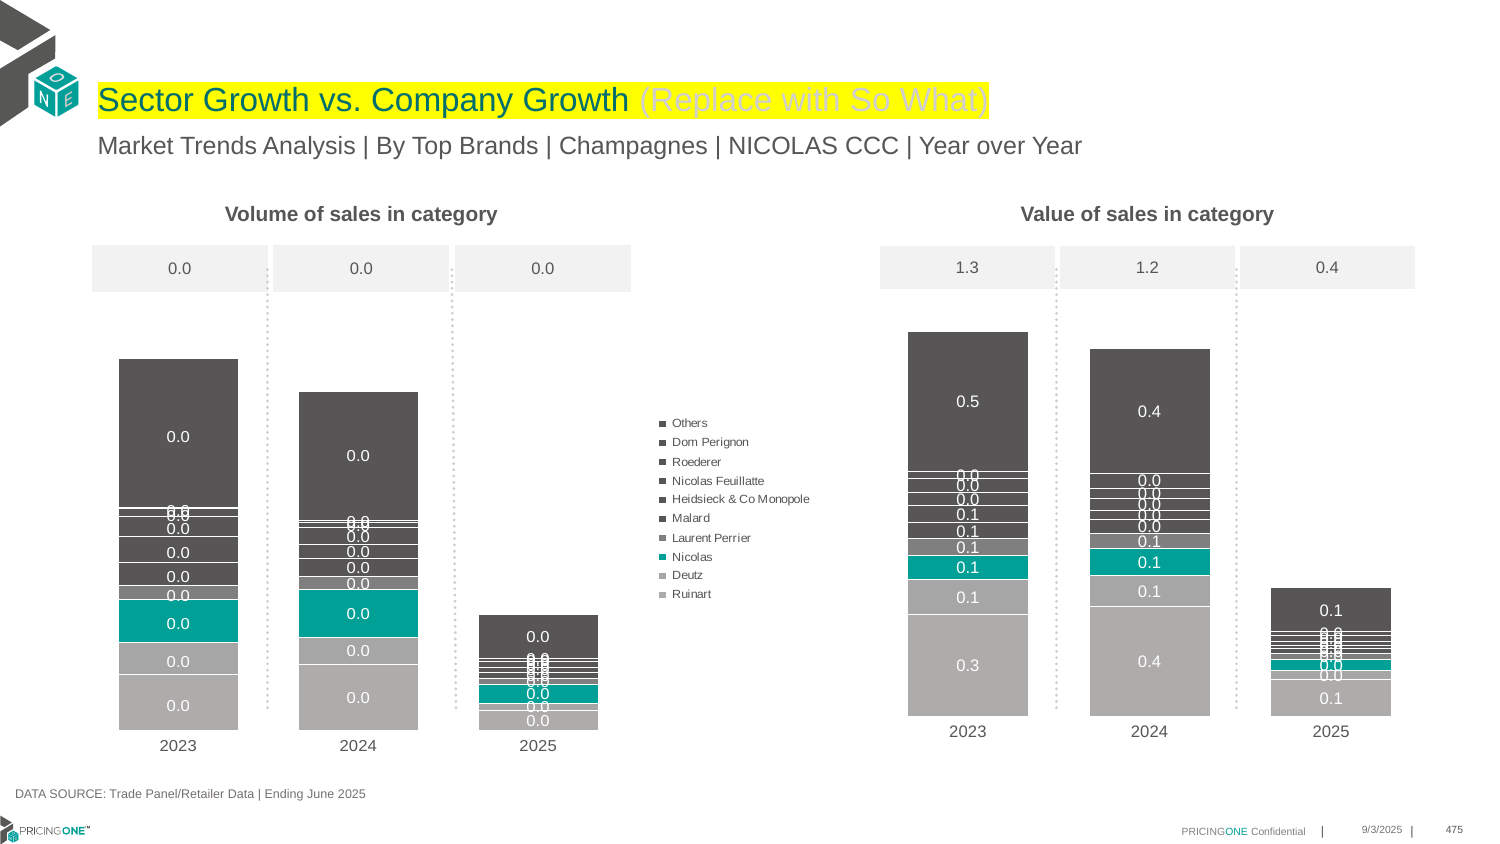

# Sector Growth vs. Company Growth (Replace with So What)
Market Trends Analysis | By Top Brands | Champagnes | NICOLAS CCC | Year over Year
| Value of sales in category |  |  |
| --- | --- | --- |
| 1.3 | 1.2 | 0.4 |
| Volume of sales in category |  |  |
| --- | --- | --- |
| 0.0 | 0.0 | 0.0 |

### Chart

| Category | Ruinart | Deutz | Nicolas | Laurent Perrier | Malard | Heidsieck & Co Monopole | Nicolas Feuillatte | Roederer | Dom Perignon | Others |
|---|---|---|---|---|---|---|---|---|---|---|
| 2023 | 0.339317 | 0.116734 | 0.080311 | 0.056 | 0.053641 | 0.057572 | 0.04492 | 0.044908 | 0.025084 | 0.466438 |
| 2024 | 0.367125 | 0.101935 | 0.089662 | 0.052699 | 0.044564 | 0.032185 | 0.04061 | 0.033474 | 0.04965 | 0.417383 |
| 2025 | 0.121899 | 0.030505 | 0.036669 | 0.019688 | 0.016878 | 0.011143 | 0.014117 | 0.019543 | 0.012802 | 0.145105 |

### Chart

| Category | Ruinart | Deutz | Nicolas | Laurent Perrier | Malard | Heidsieck & Co Monopole | Nicolas Feuillatte | Roederer | Dom Perignon | Others |
|---|---|---|---|---|---|---|---|---|---|---|
| 2023 | 0.003266 | 0.001826 | 0.002475 | 0.000809 | 0.001307 | 0.001539 | 0.001136 | 0.000448 | 6.7e-05 | 0.008556 |
| 2024 | 0.003844 | 0.00153 | 0.002742 | 0.000767 | 0.001036 | 0.000803 | 0.000976 | 0.000307 | 0.000124 | 0.007439 |
| 2025 | 0.001157 | 0.000429 | 0.00109 | 0.000315 | 0.000389 | 0.000288 | 0.000325 | 0.000158 | 3.8e-05 | 0.002506 |
DATA SOURCE: Trade Panel/Retailer Data | Ending June 2025

9/3/2025
475